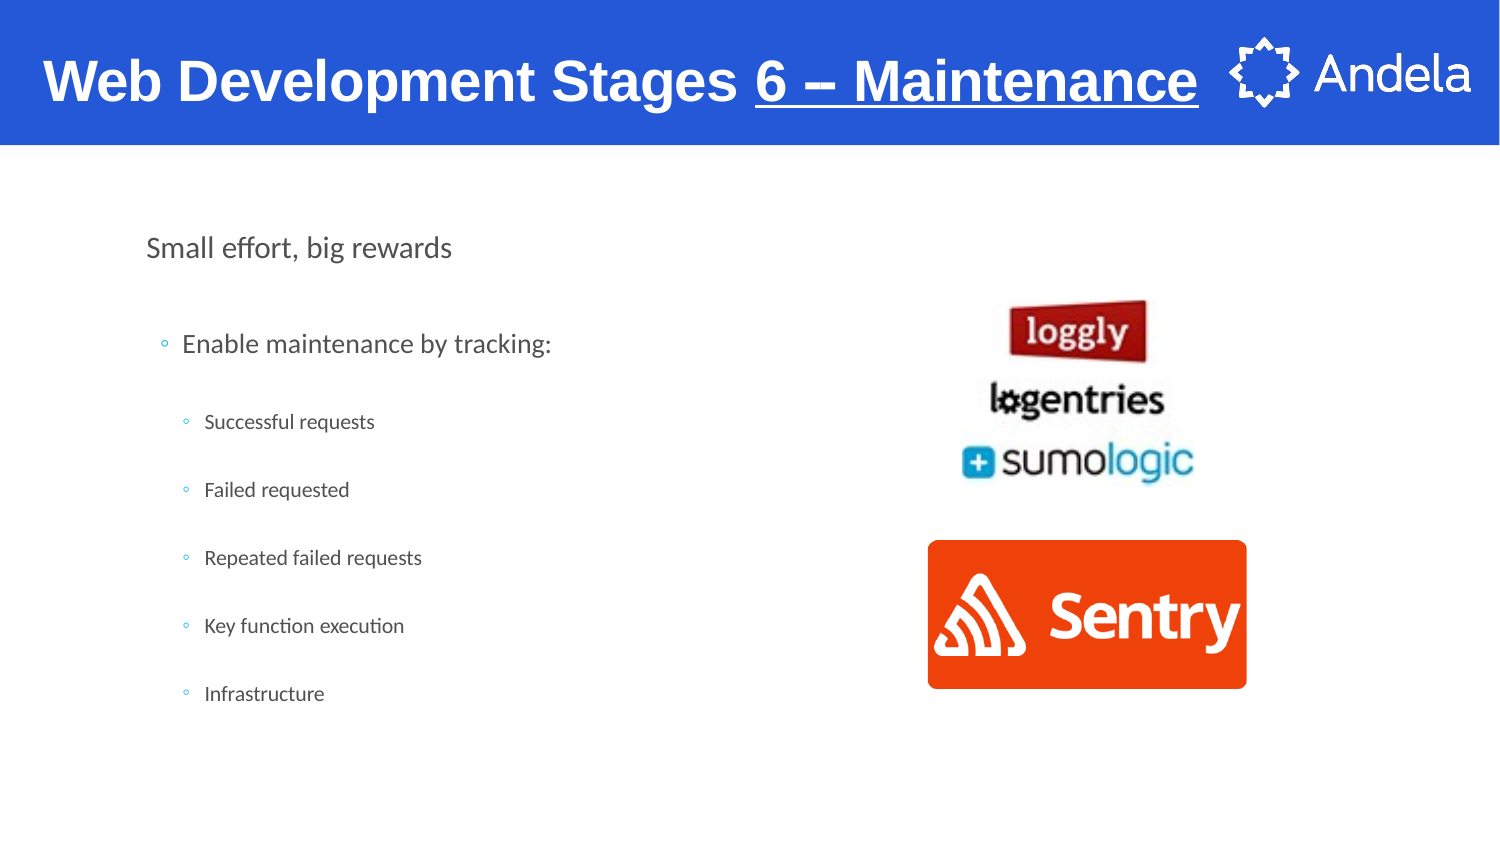

# Web Development Stages 6 -­‐ Maintenance
Small effort, big rewards

Enable maintenance by tracking:

Successful requests

Failed requested

Repeated failed requests

Key function execution

Infrastructure